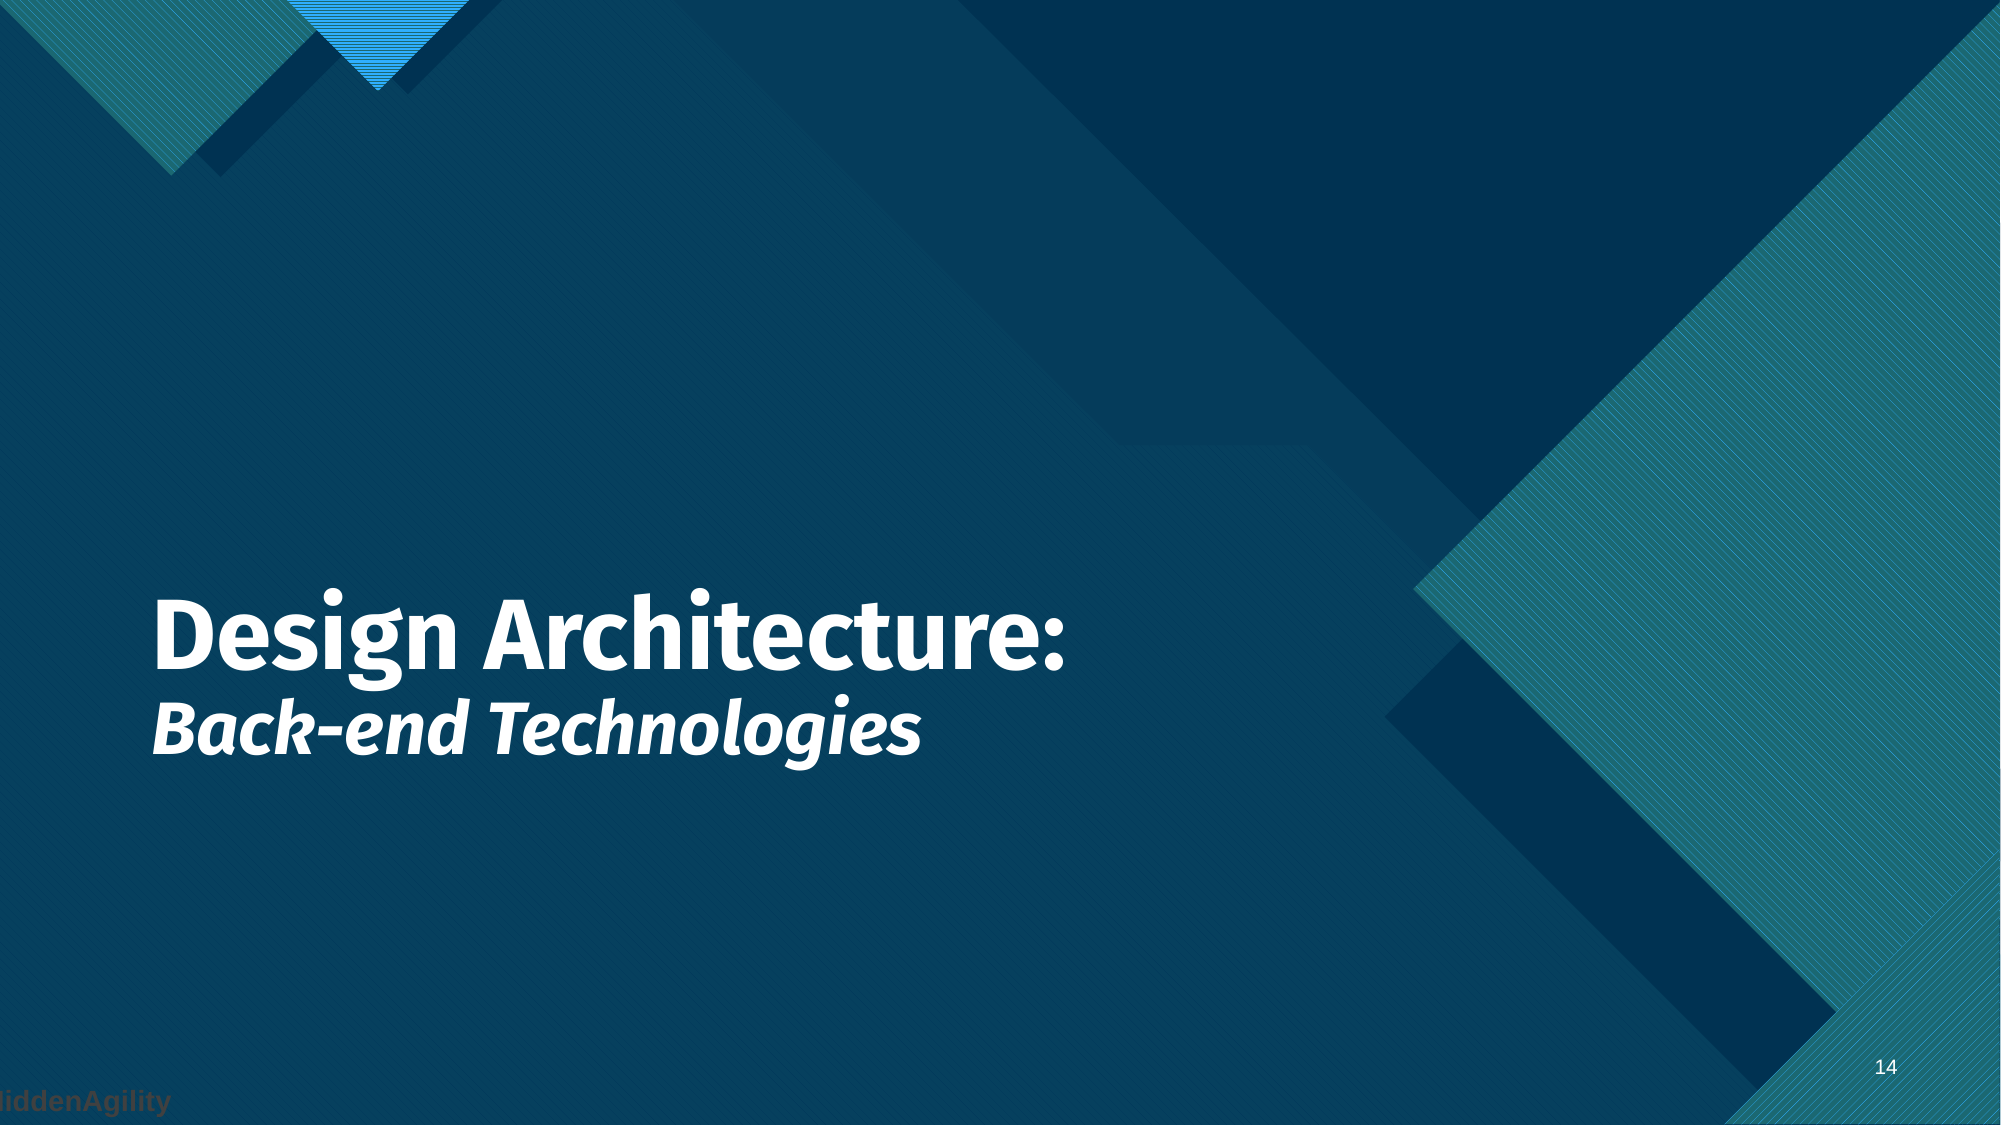

# Design Architecture: Back-end Technologies
14
HiddenAgility